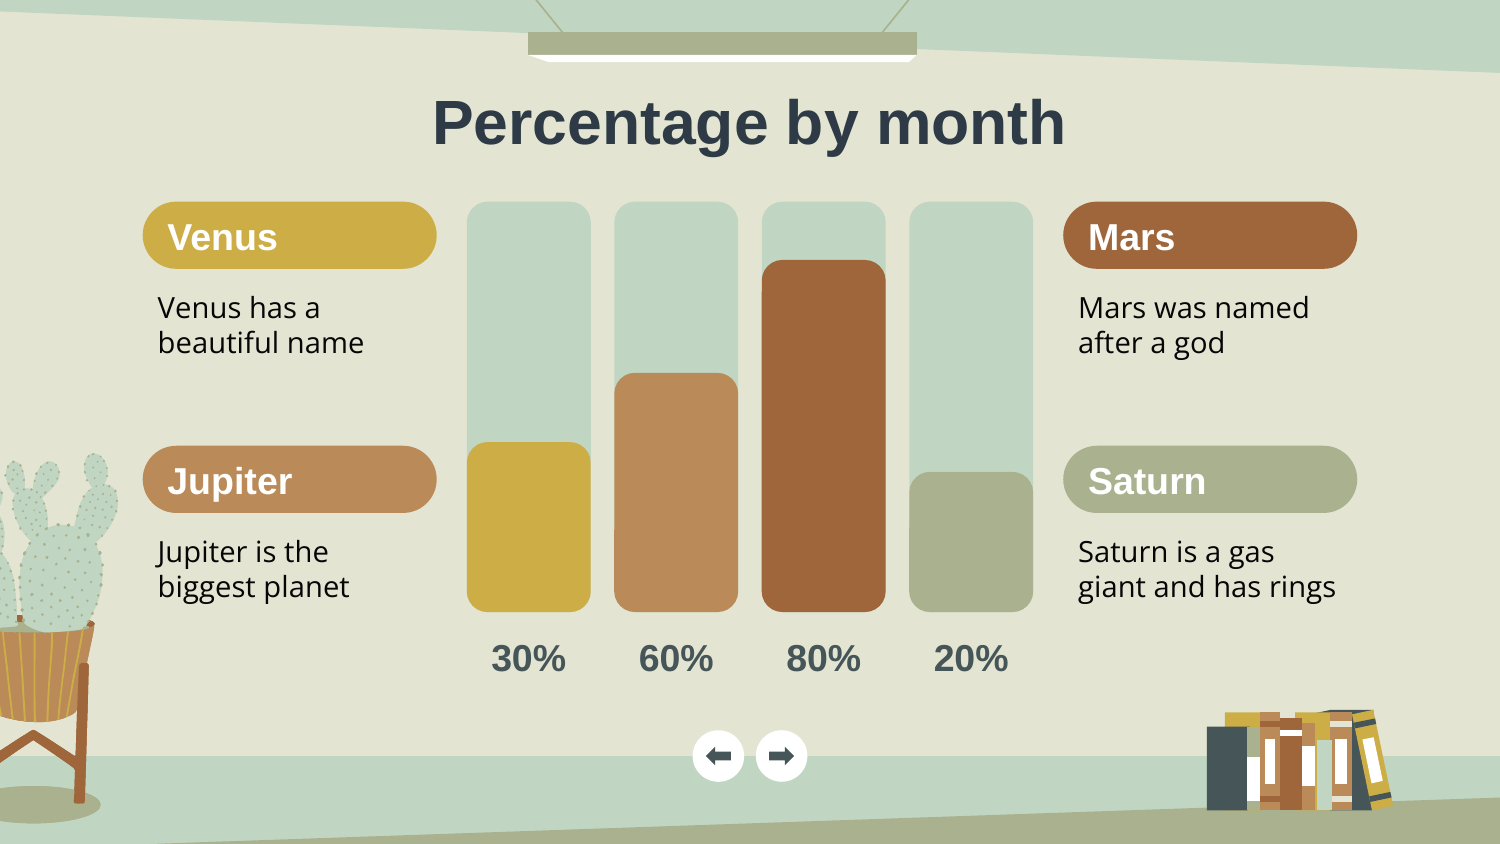

# Percentage by month
Venus
Mars

Venus has a beautiful name
Mars was named after a god

Jupiter
Saturn

Jupiter is the biggest planet
Saturn is a gas giant and has rings
30%
60%
80%
20%